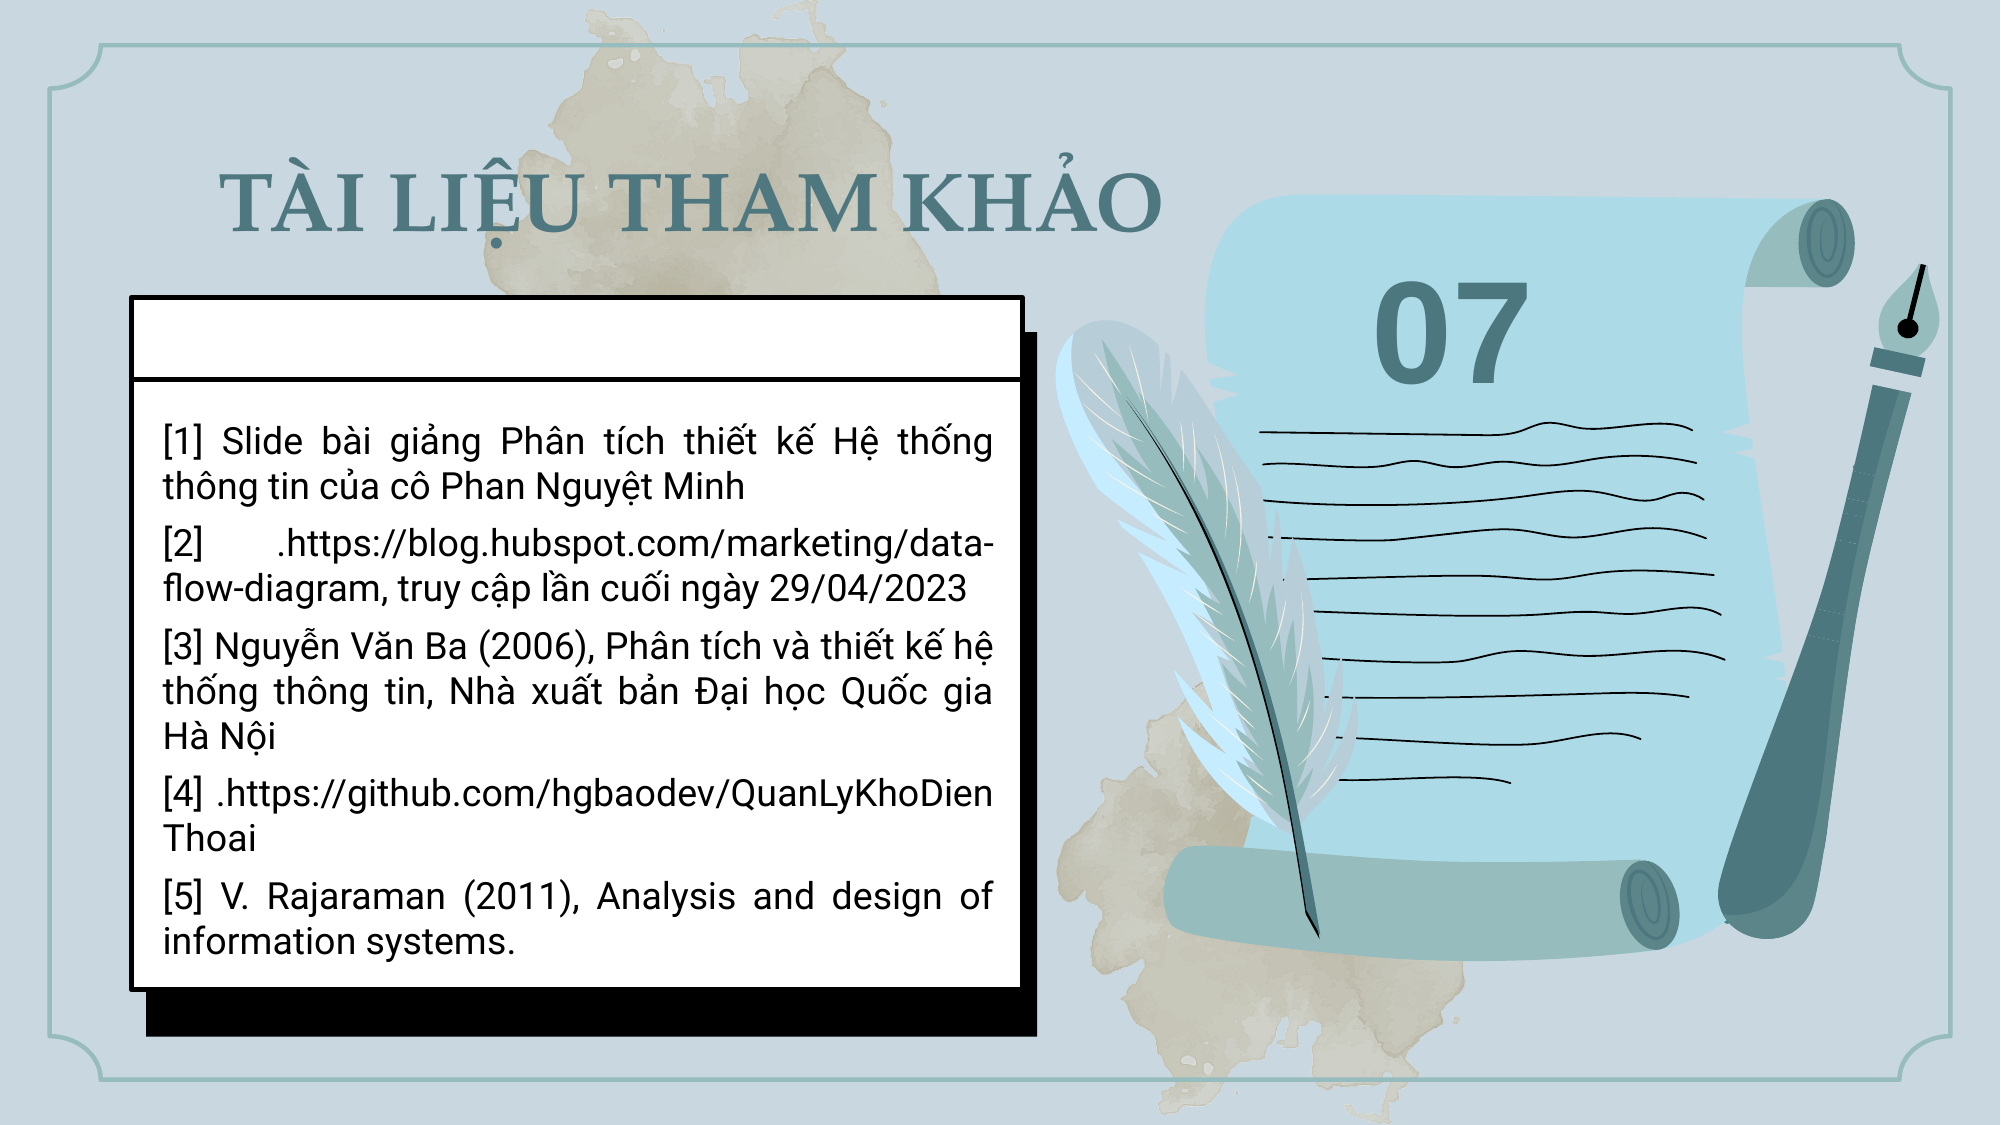

# TÀI LIỆU THAM KHẢO

07

[1] Slide bài giảng Phân tích thiết kế Hệ thống thông tin của cô Phan Nguyệt Minh
[2] .https://blog.hubspot.com/marketing/data-flow-diagram, truy cập lần cuối ngày 29/04/2023
[3] Nguyễn Văn Ba (2006), Phân tích và thiết kế hệ thống thông tin, Nhà xuất bản Đại học Quốc gia Hà Nội
[4] .https://github.com/hgbaodev/QuanLyKhoDien Thoai
[5] V. Rajaraman (2011), Analysis and design of information systems.